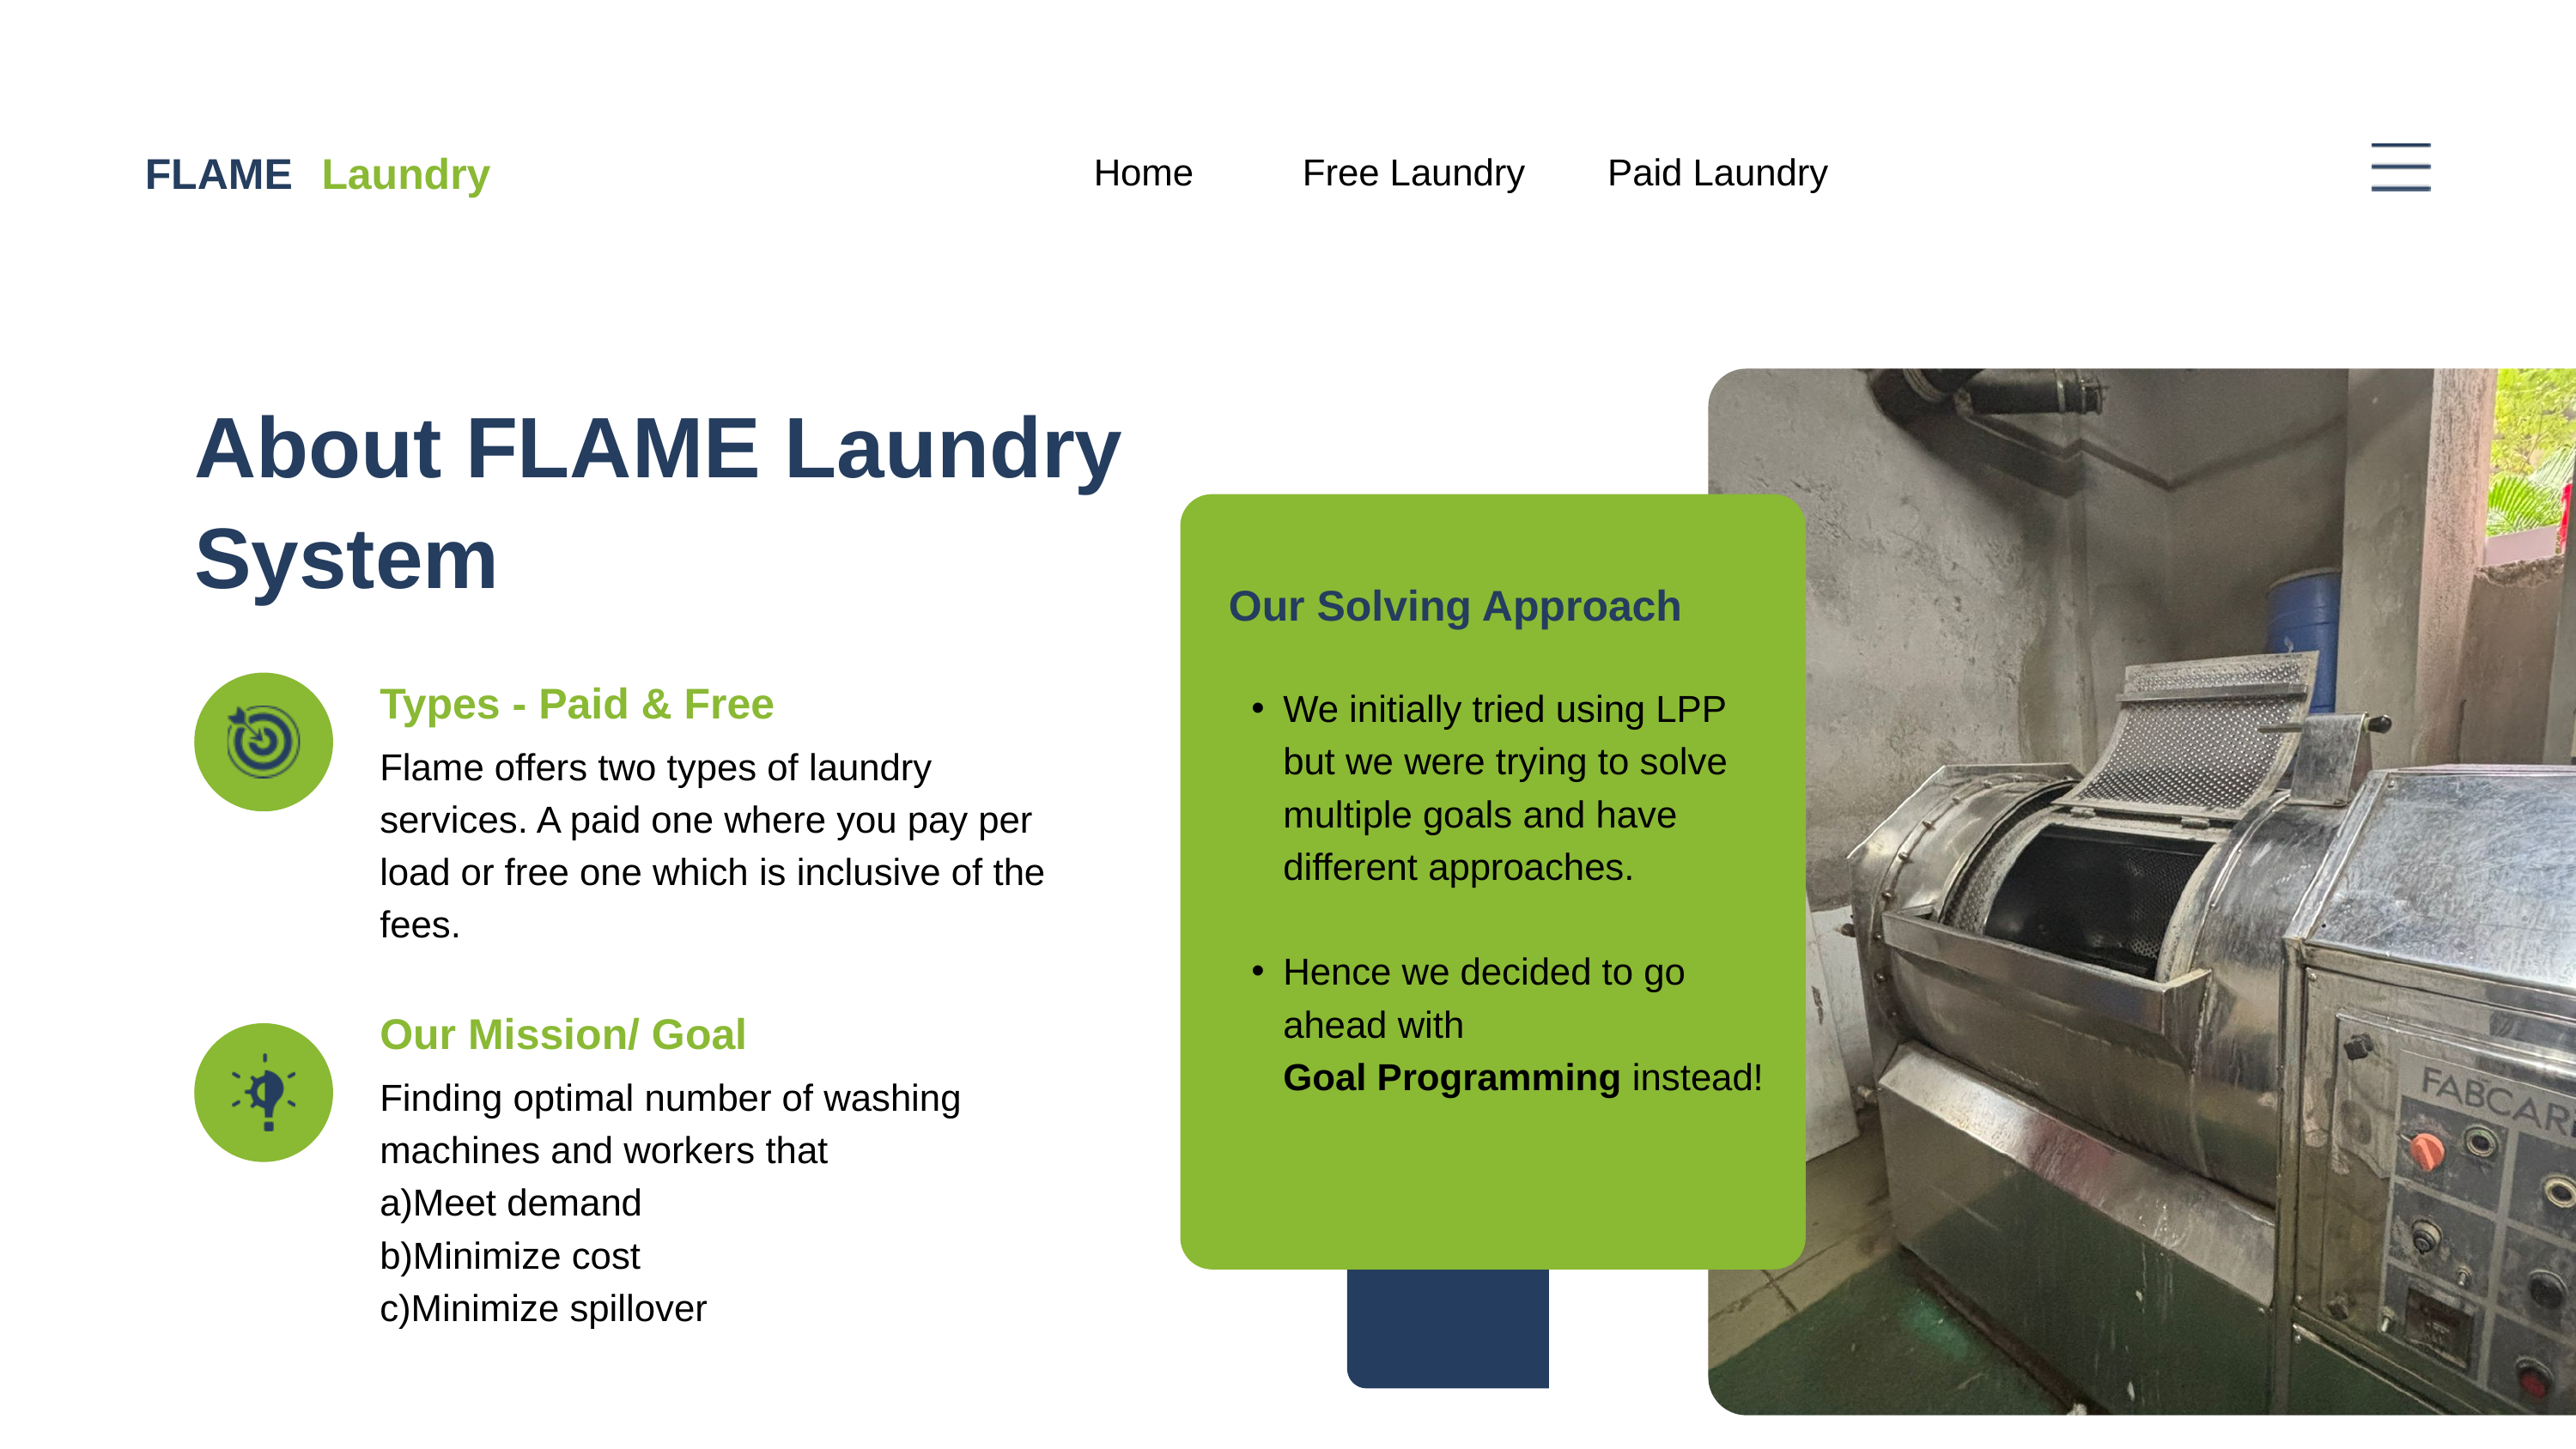

FLAME
Laundry

Home
Free Laundry
Paid Laundry

About FLAME Laundry System

Flame offers two types of laundry services. A paid one where you pay per load or free one which is inclusive of the fees.

Our Solving Approach
Types - Paid & Free

We initially tried using LPP but we were trying to solve multiple goals and have different approaches.

Hence we decided to go ahead with                      Goal Programming instead!

Flame offers two types of laundry services. A paid one where you pay per load or free one which is inclusive of the fees.
Our Mission/ Goal

Finding optimal number of washing machines and workers that
a)Meet demand
b)Minimize cost
c)Minimize spillover